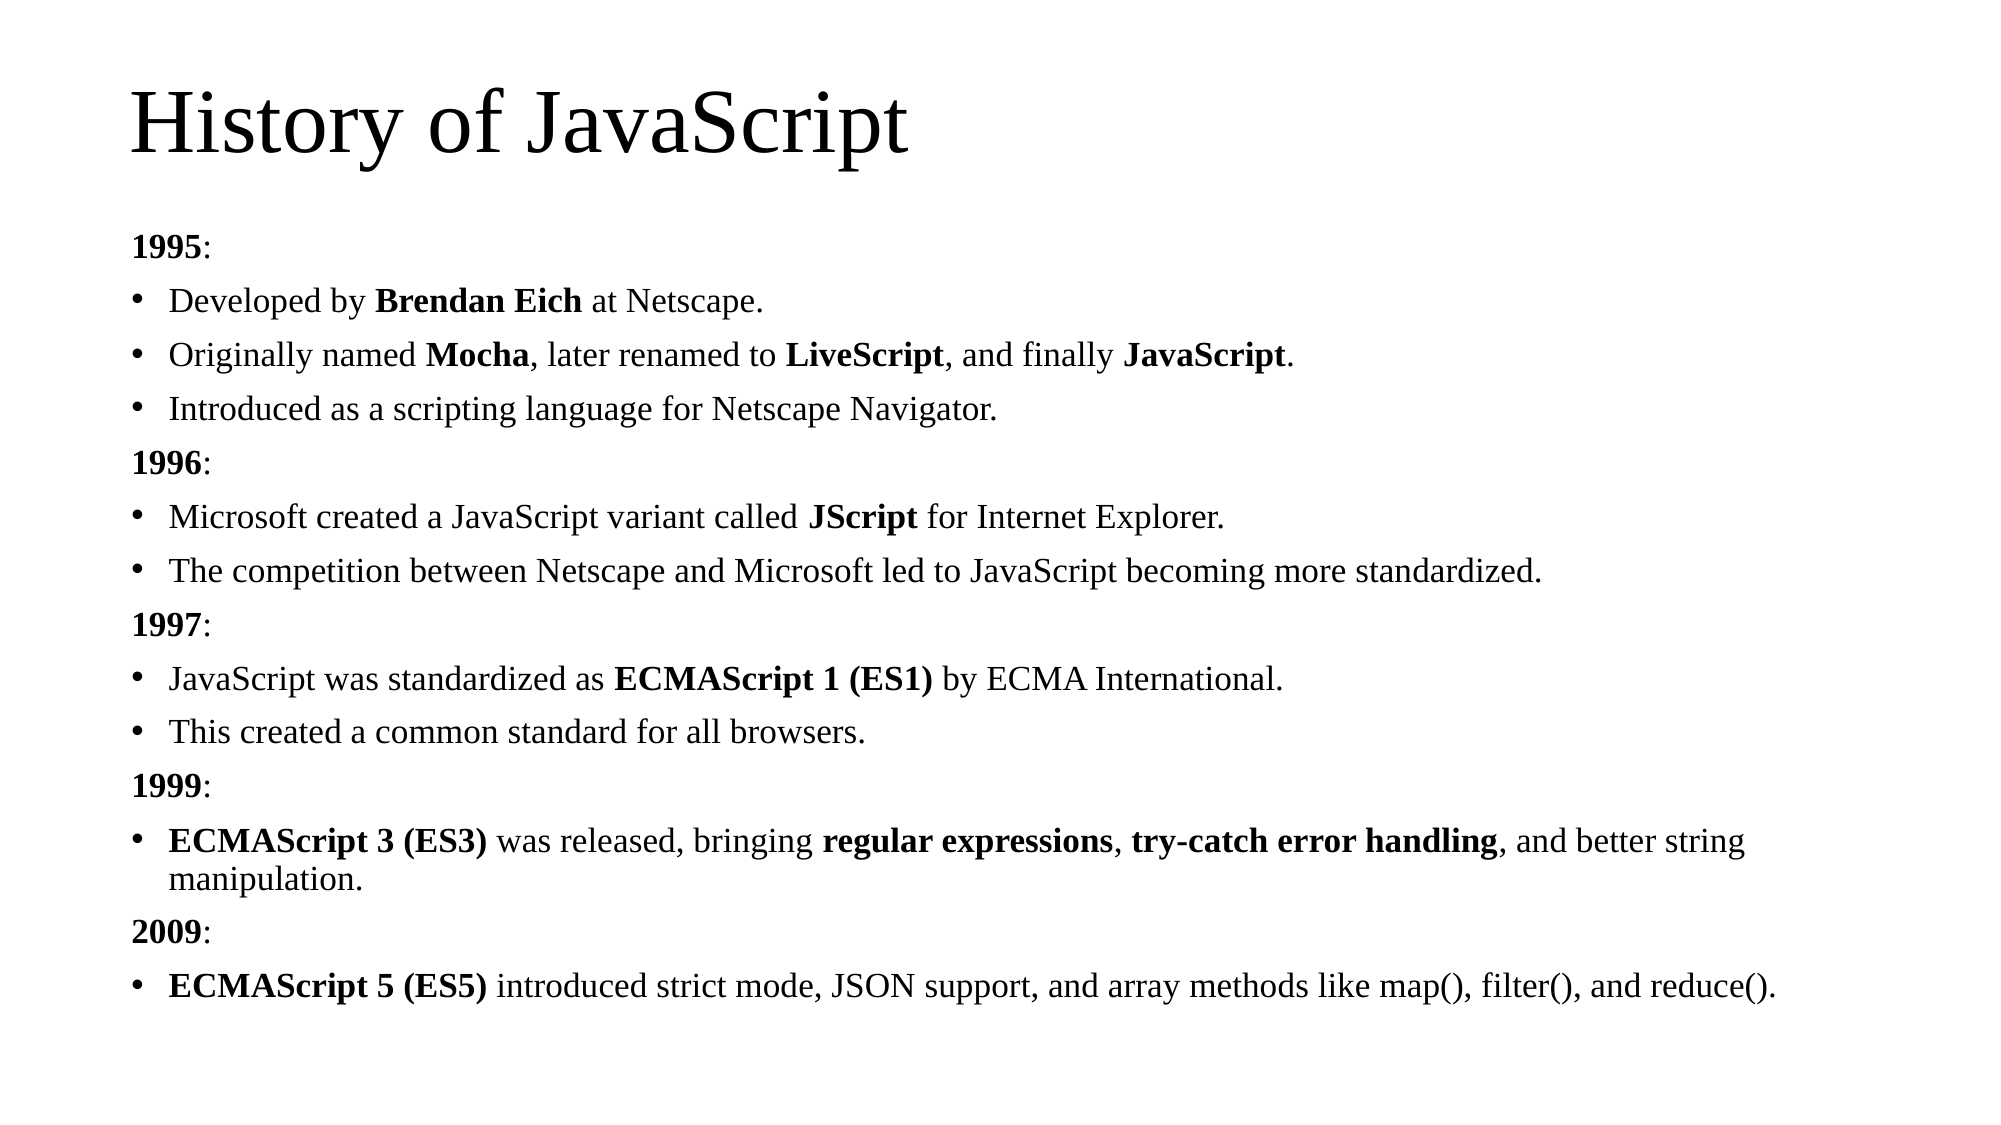

# History of JavaScript
1995:
Developed by Brendan Eich at Netscape.
Originally named Mocha, later renamed to LiveScript, and finally JavaScript.
Introduced as a scripting language for Netscape Navigator.
1996:
Microsoft created a JavaScript variant called JScript for Internet Explorer.
The competition between Netscape and Microsoft led to JavaScript becoming more standardized.
1997:
JavaScript was standardized as ECMAScript 1 (ES1) by ECMA International.
This created a common standard for all browsers.
1999:
ECMAScript 3 (ES3) was released, bringing regular expressions, try-catch error handling, and better string manipulation.
2009:
ECMAScript 5 (ES5) introduced strict mode, JSON support, and array methods like map(), filter(), and reduce().